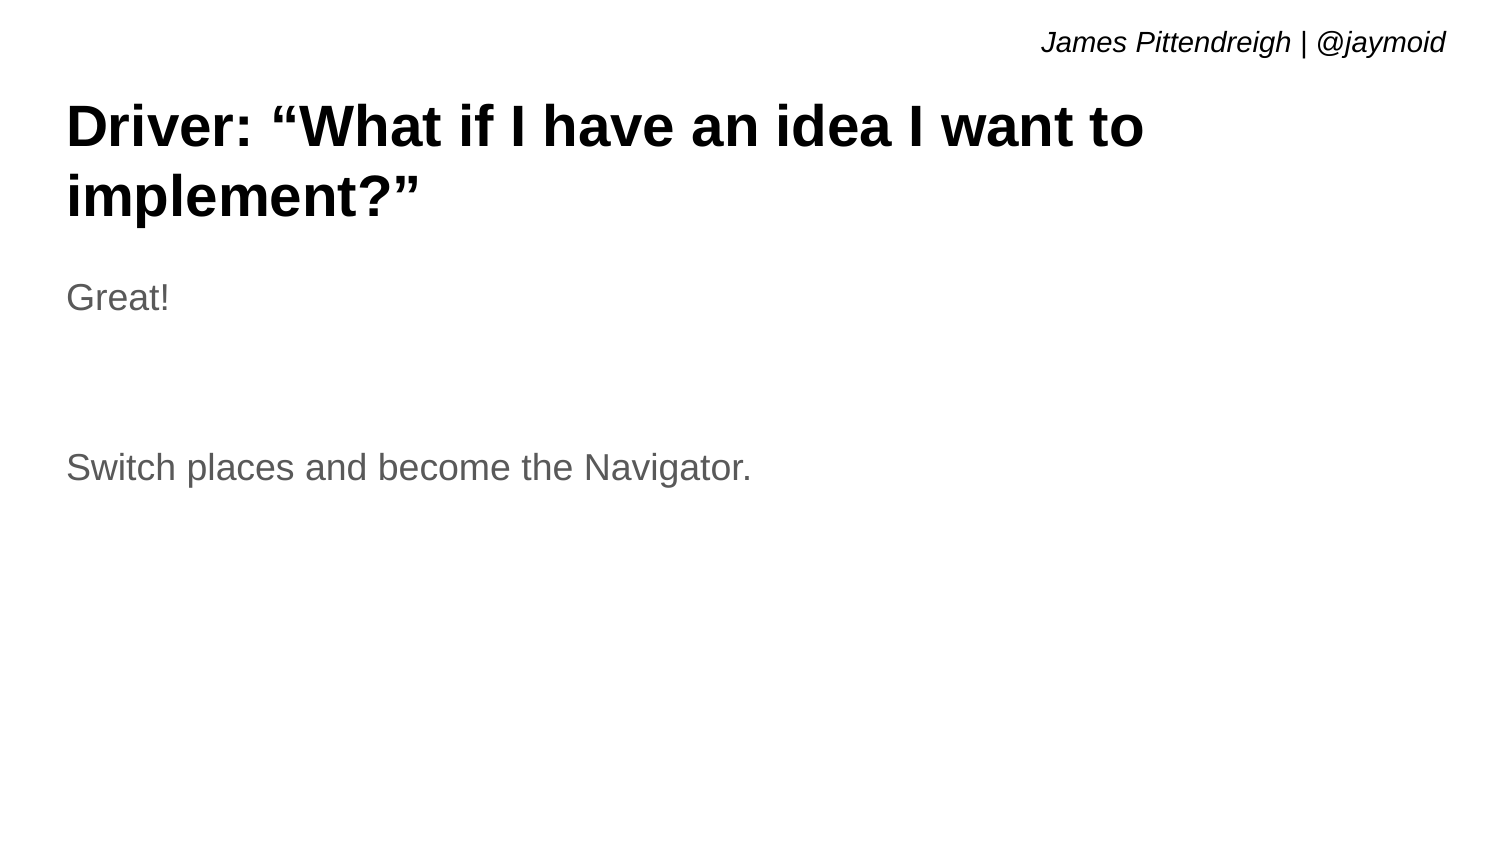

# Driver: “What if I have an idea I want to implement?”

Great!

Switch places and become the Navigator.